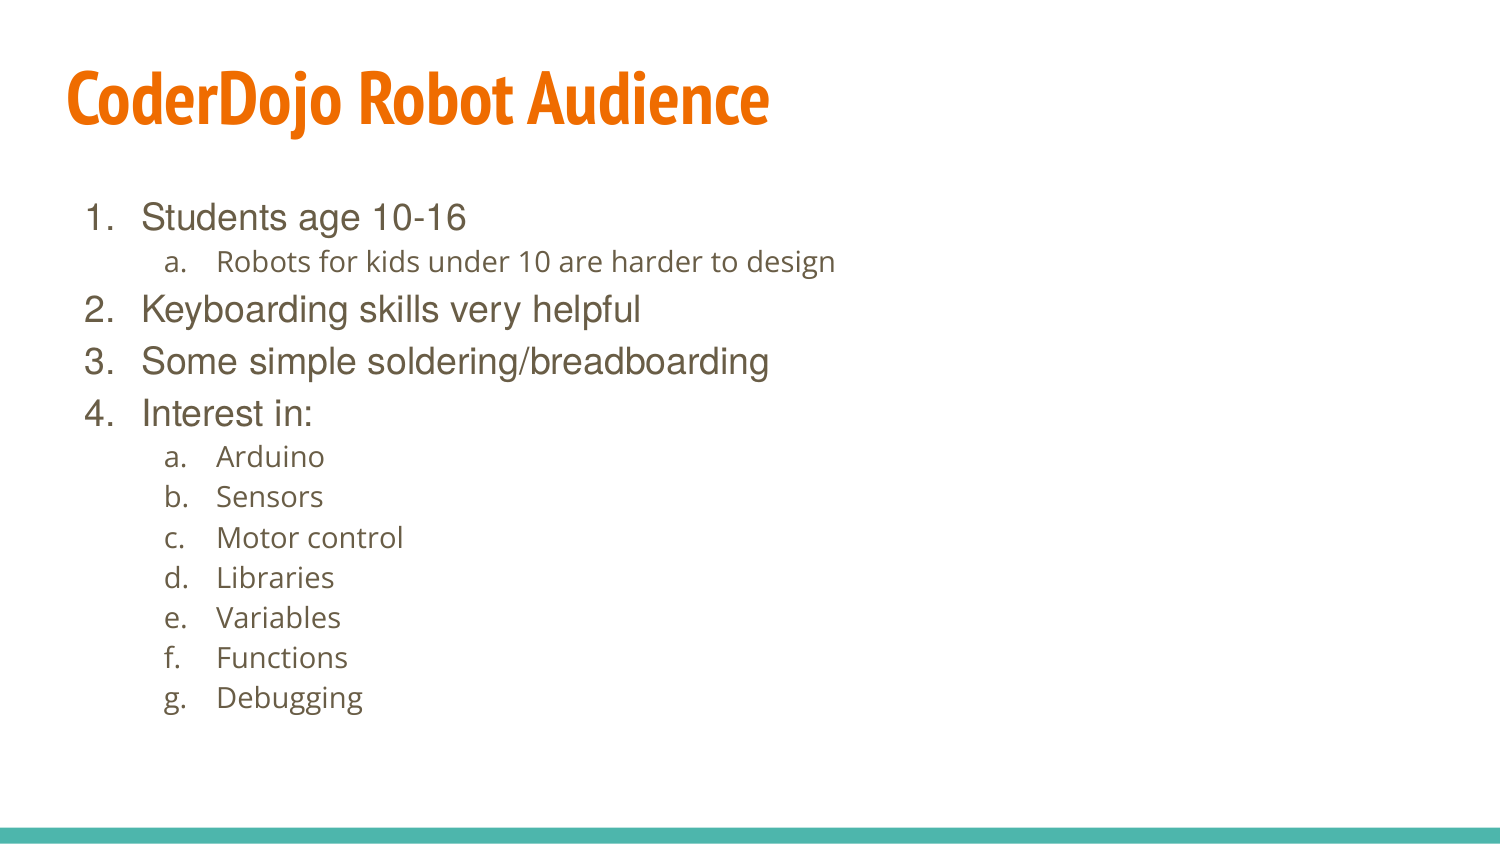

# CoderDojo Robot Audience
Students age 10-16
Robots for kids under 10 are harder to design
Keyboarding skills very helpful
Some simple soldering/breadboarding
Interest in:
Arduino
Sensors
Motor control
Libraries
Variables
Functions
Debugging